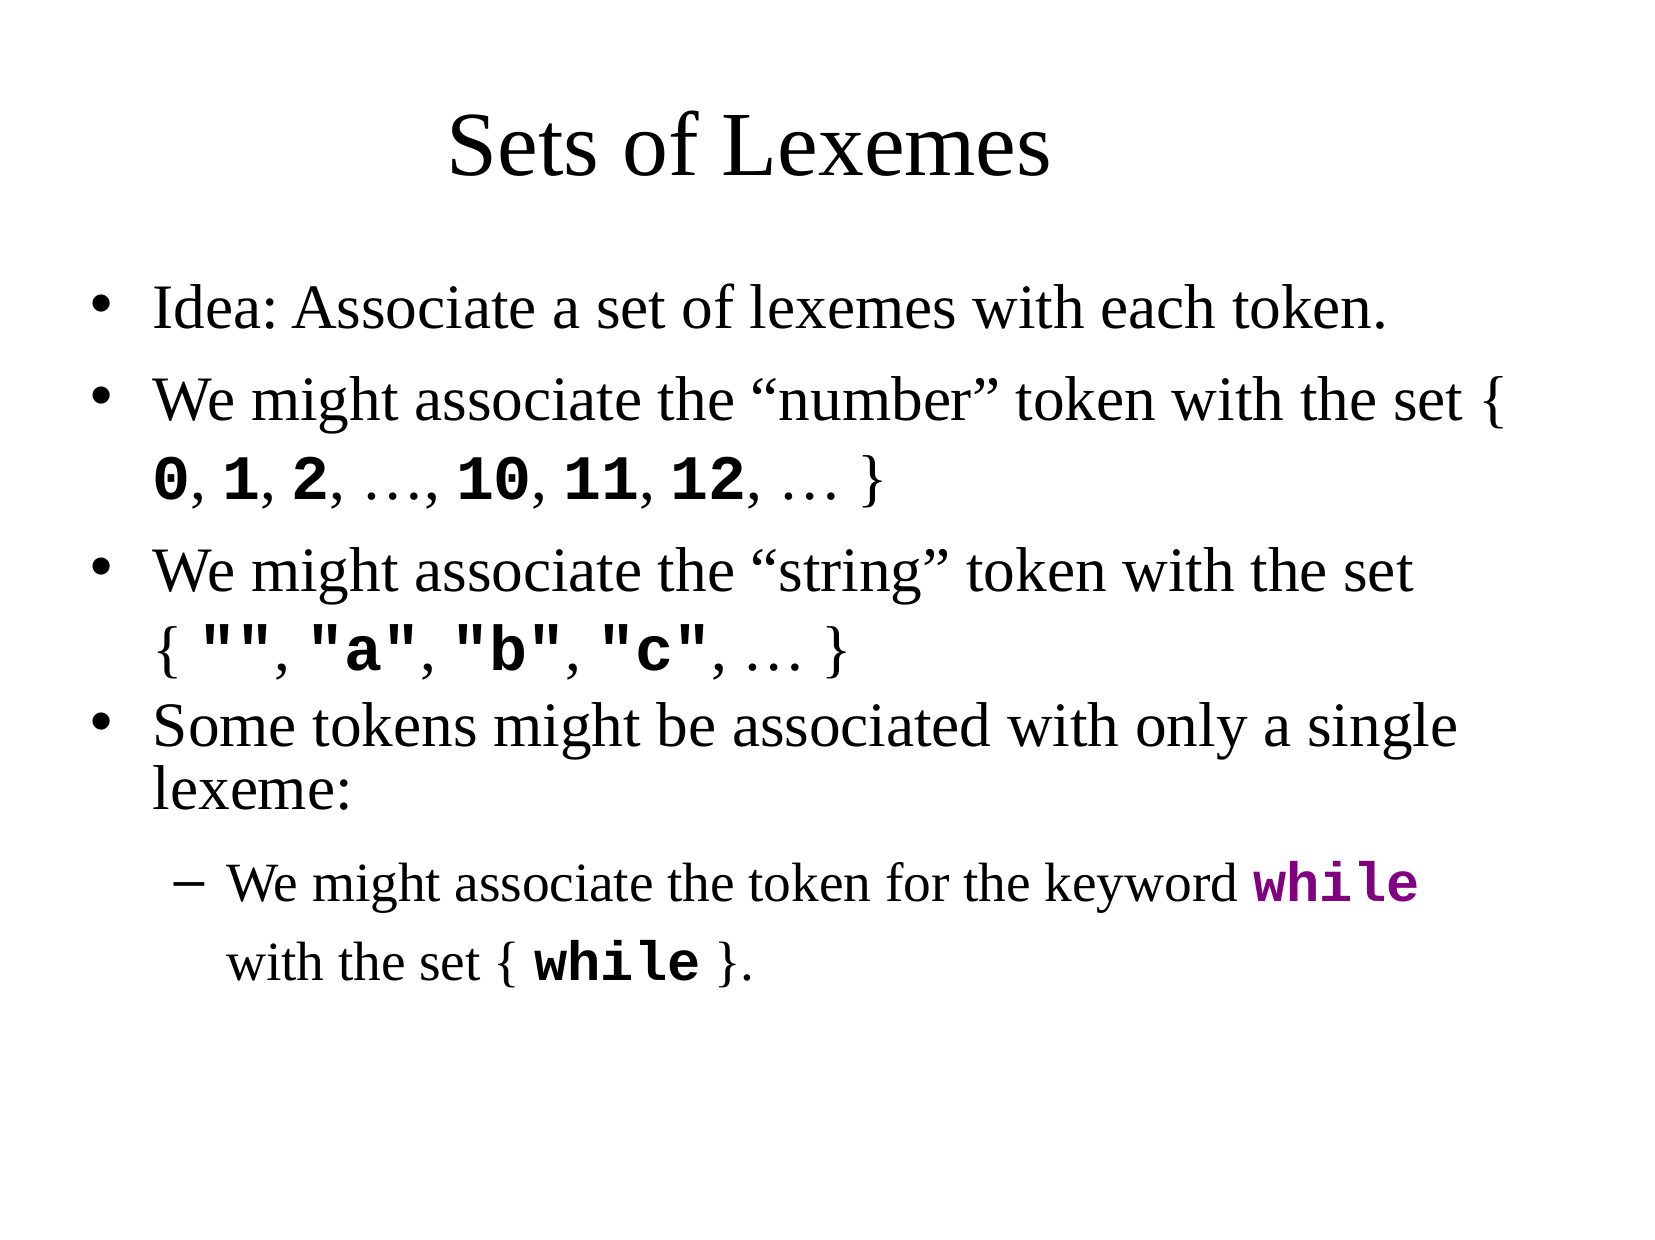

# Sets of Lexemes
Idea: Associate a set of lexemes with each token.
We might associate the “number” token with the set { 0, 1, 2, …, 10, 11, 12, … }
We might associate the “string” token with the set { "", "a", "b", "c", … }
Some tokens might be associated with only a single lexeme:
We might associate the token for the keyword while with the set { while }.